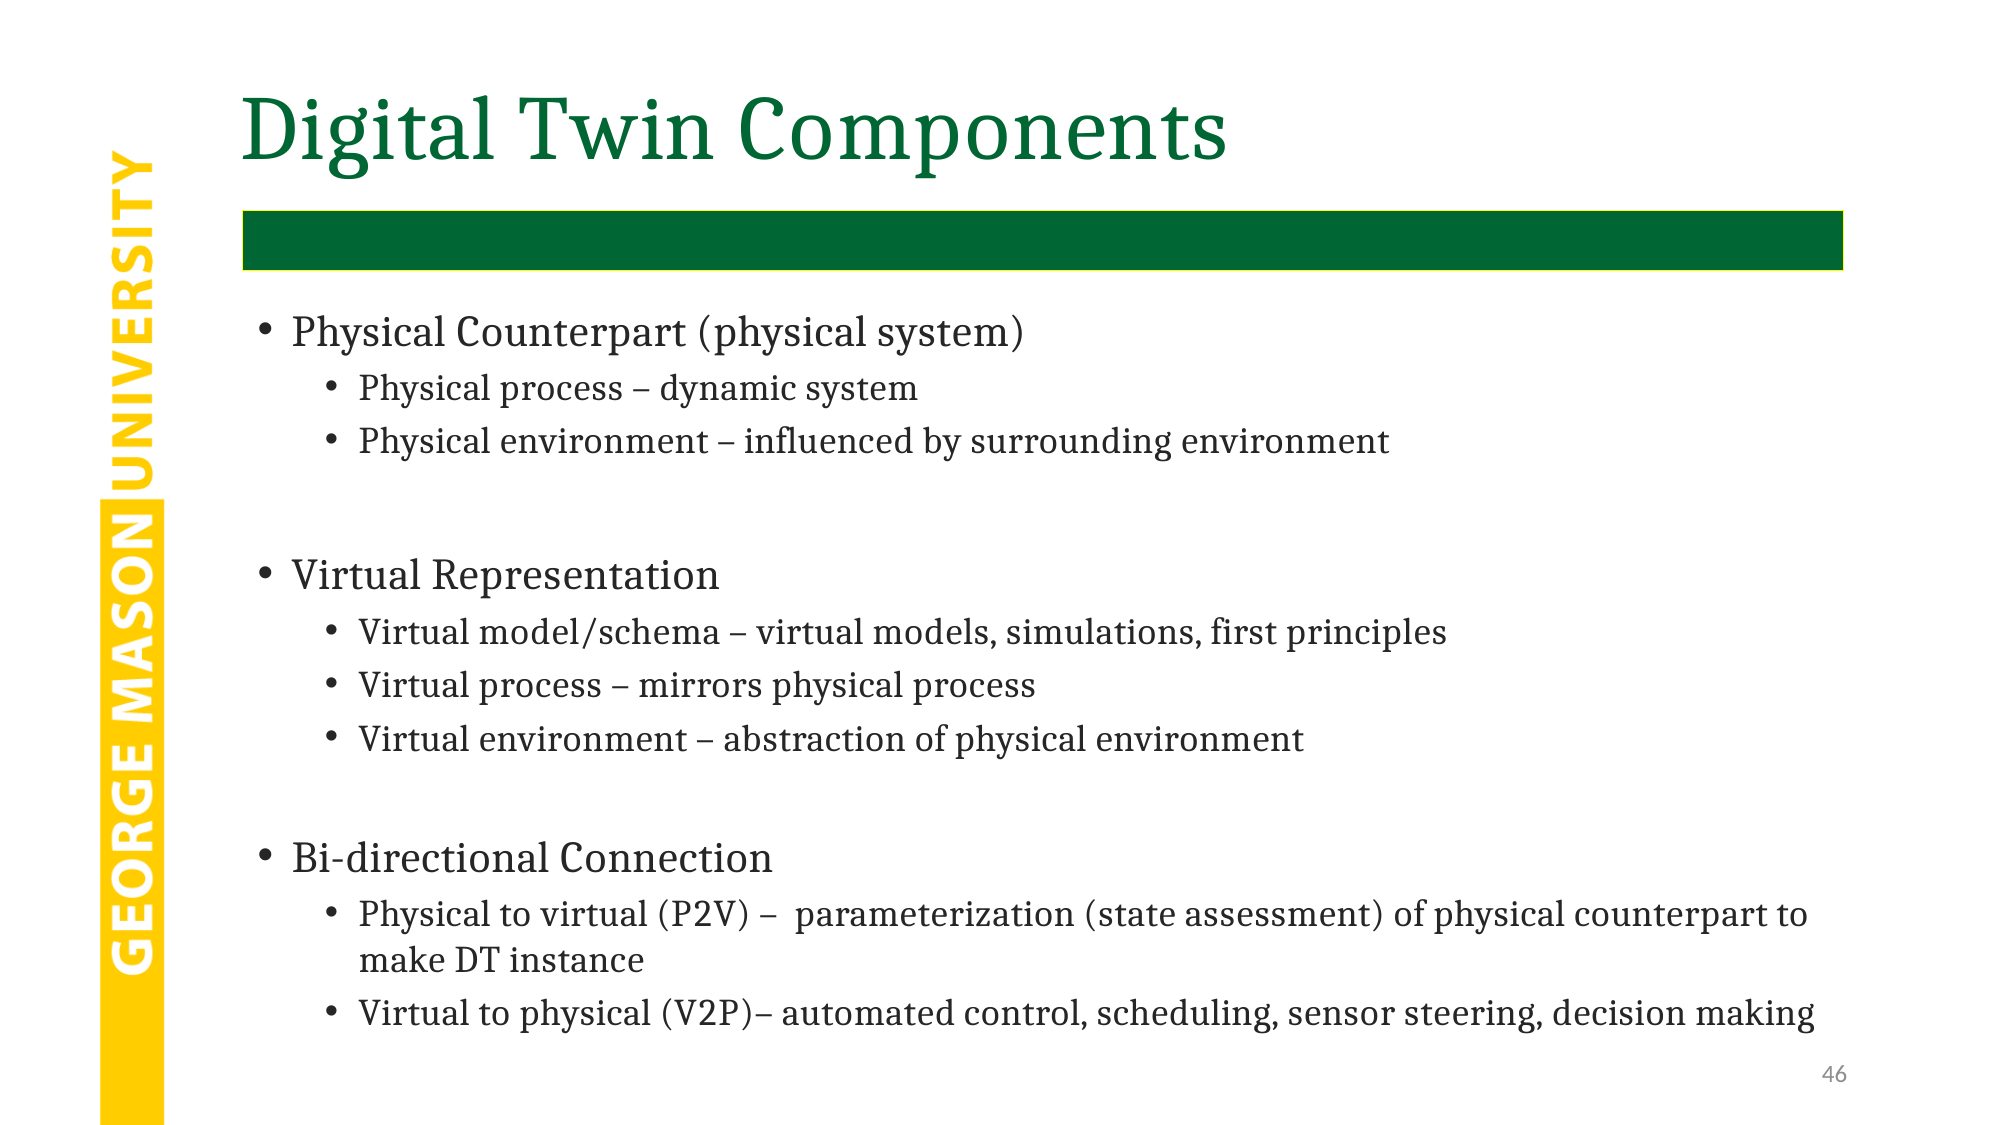

# Digital Twin Components
Physical Counterpart (physical system)
Physical process – dynamic system
Physical environment – influenced by surrounding environment

Virtual Representation
Virtual model/schema – virtual models, simulations, first principles
Virtual process – mirrors physical process
Virtual environment – abstraction of physical environment

Bi-directional Connection
Physical to virtual (P2V) –  parameterization (state assessment) of physical counterpart to make DT instance
Virtual to physical (V2P)– automated control, scheduling, sensor steering, decision making

46